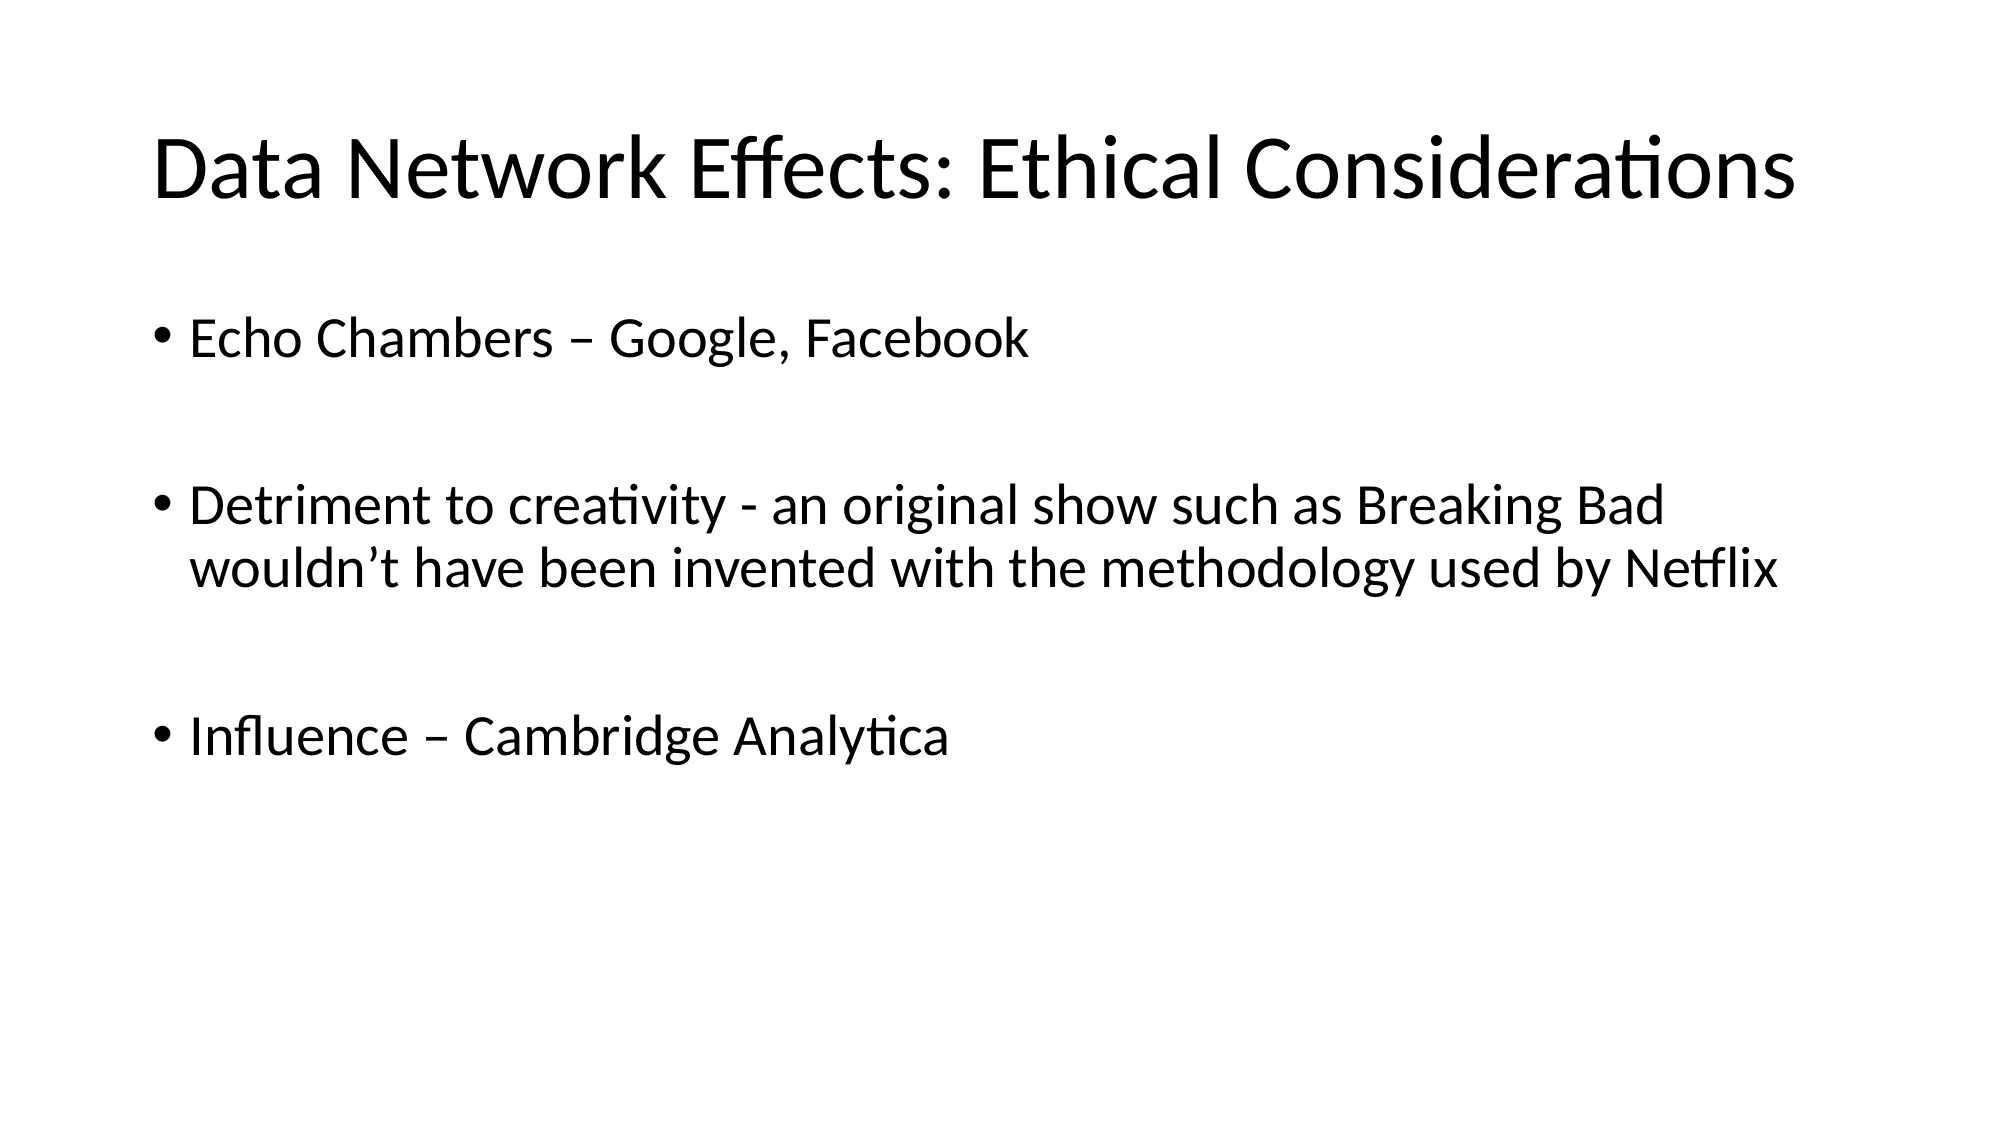

# Data Network Effects: Ethical Considerations
Echo Chambers – Google, Facebook

Detriment to creativity - an original show such as Breaking Bad wouldn’t have been invented with the methodology used by Netflix

Influence – Cambridge Analytica